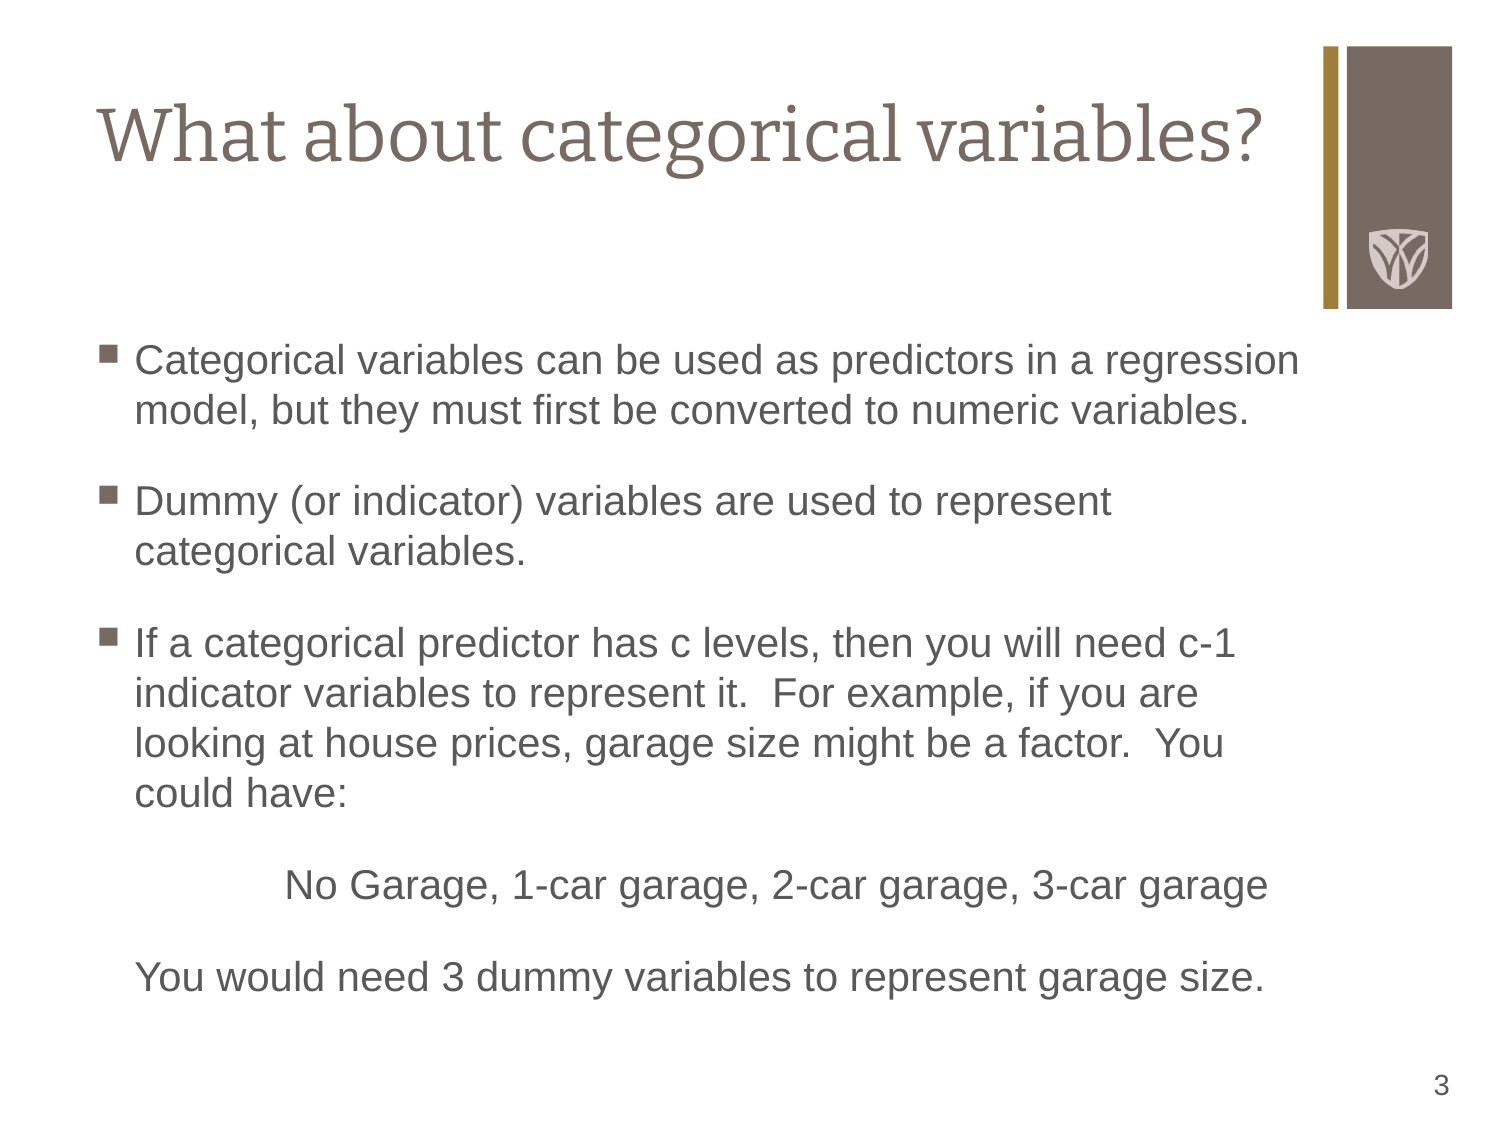

# What about categorical variables?
Categorical variables can be used as predictors in a regression model, but they must first be converted to numeric variables.
Dummy (or indicator) variables are used to represent categorical variables.
If a categorical predictor has c levels, then you will need c-1 indicator variables to represent it.  For example, if you are looking at house prices, garage size might be a factor.  You could have:
		No Garage, 1-car garage, 2-car garage, 3-car garage
	You would need 3 dummy variables to represent garage size.

3